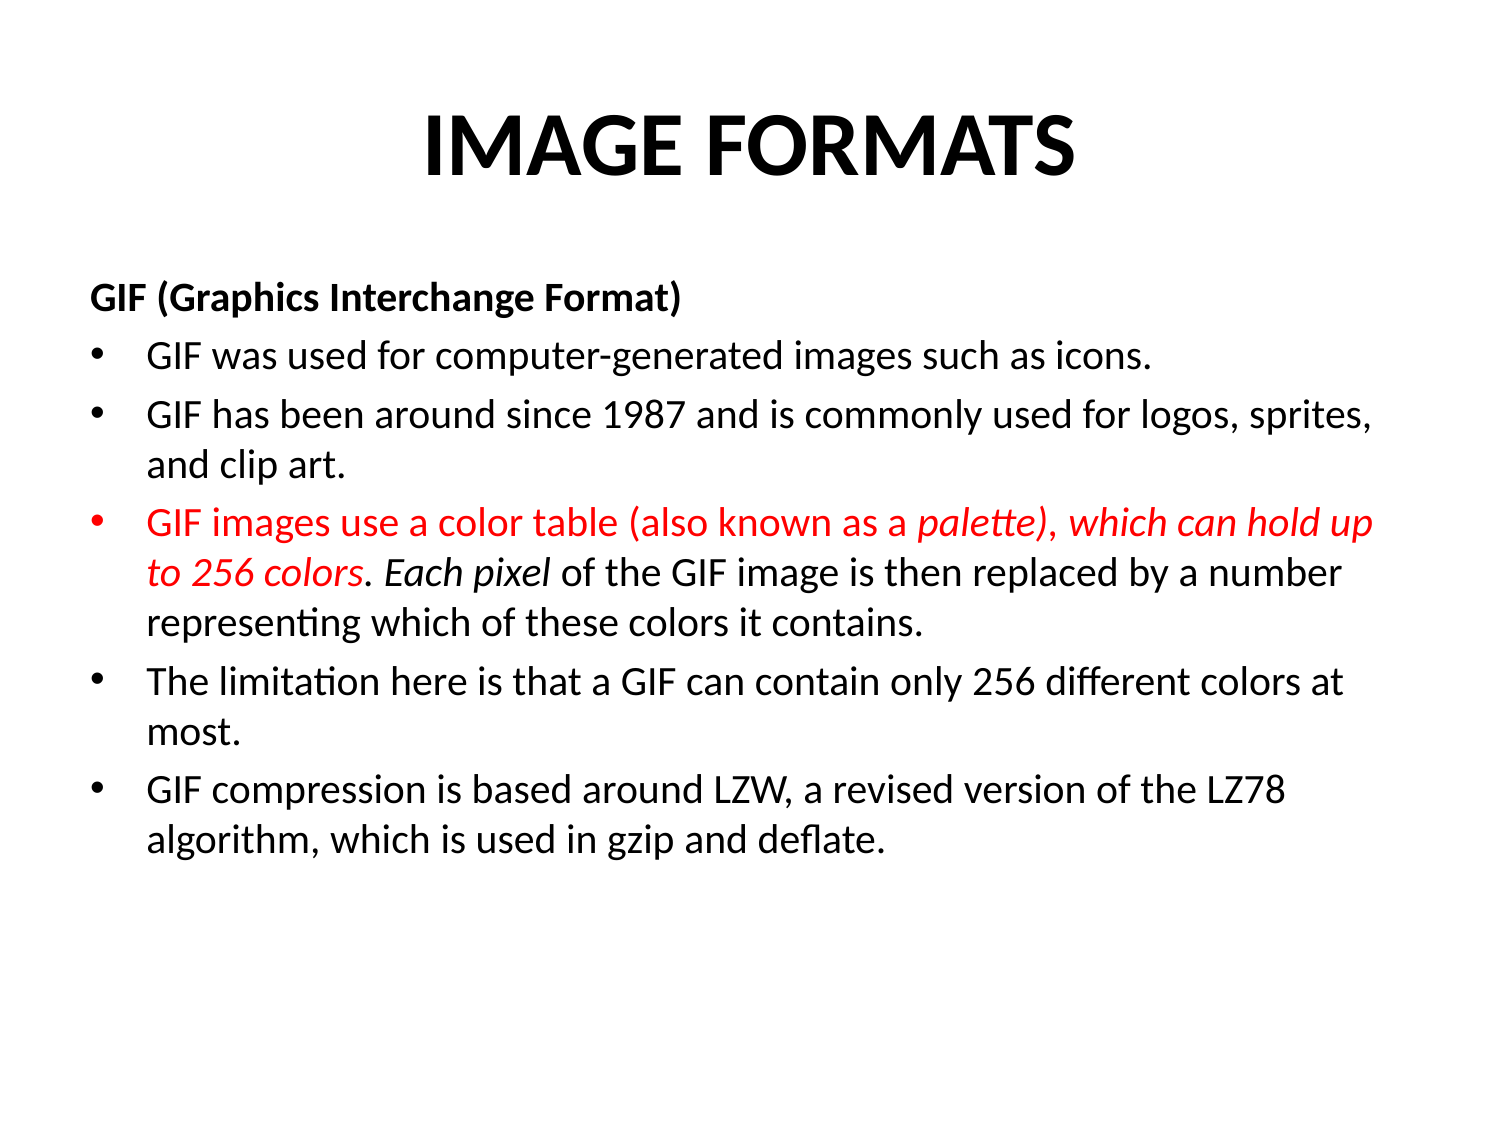

# IMAGE FORMATS
GIF (Graphics Interchange Format)
GIF was used for computer-generated images such as icons.
GIF has been around since 1987 and is commonly used for logos, sprites, and clip art.
GIF images use a color table (also known as a palette), which can hold up to 256 colors. Each pixel of the GIF image is then replaced by a number representing which of these colors it contains.
The limitation here is that a GIF can contain only 256 different colors at most.
GIF compression is based around LZW, a revised version of the LZ78 algorithm, which is used in gzip and deflate.